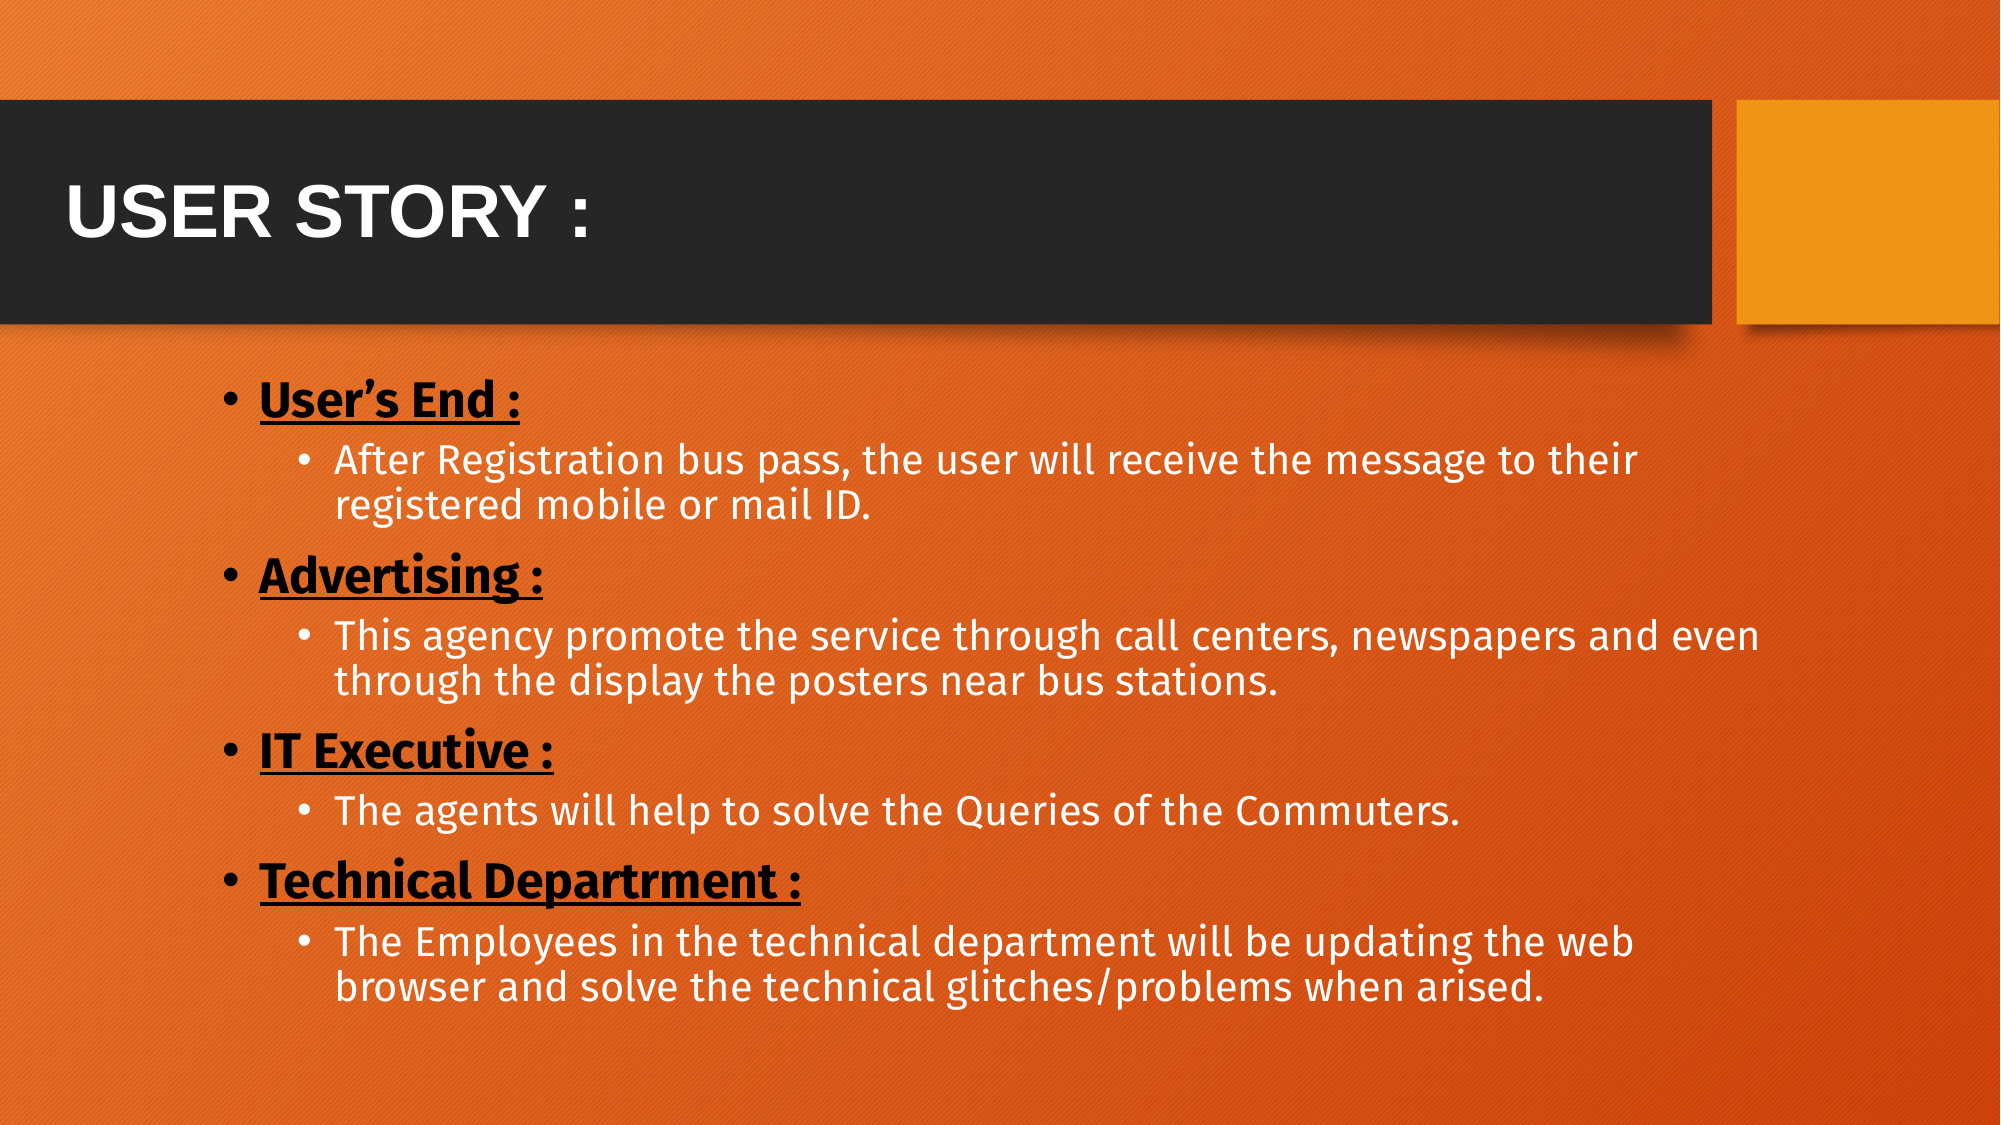

# USER STORY :
User’s End :
After Registration bus pass, the user will receive the message to their registered mobile or mail ID.
Advertising :
This agency promote the service through call centers, newspapers and even through the display the posters near bus stations.
IT Executive :
The agents will help to solve the Queries of the Commuters.
Technical Departrment :
The Employees in the technical department will be updating the web browser and solve the technical glitches/problems when arised.